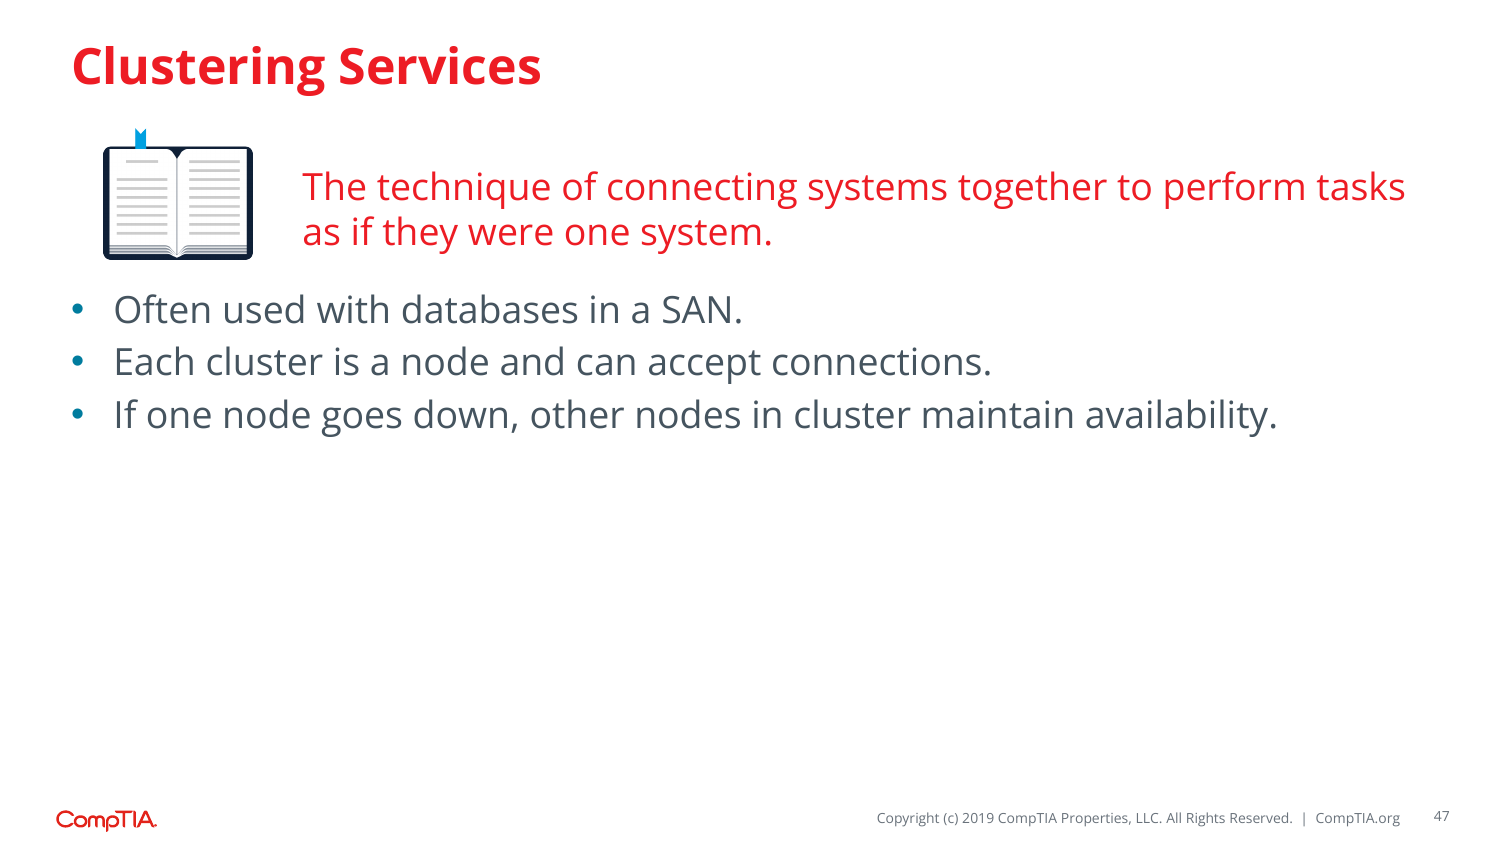

# Clustering Services
The technique of connecting systems together to perform tasks as if they were one system.
Often used with databases in a SAN.
Each cluster is a node and can accept connections.
If one node goes down, other nodes in cluster maintain availability.
47